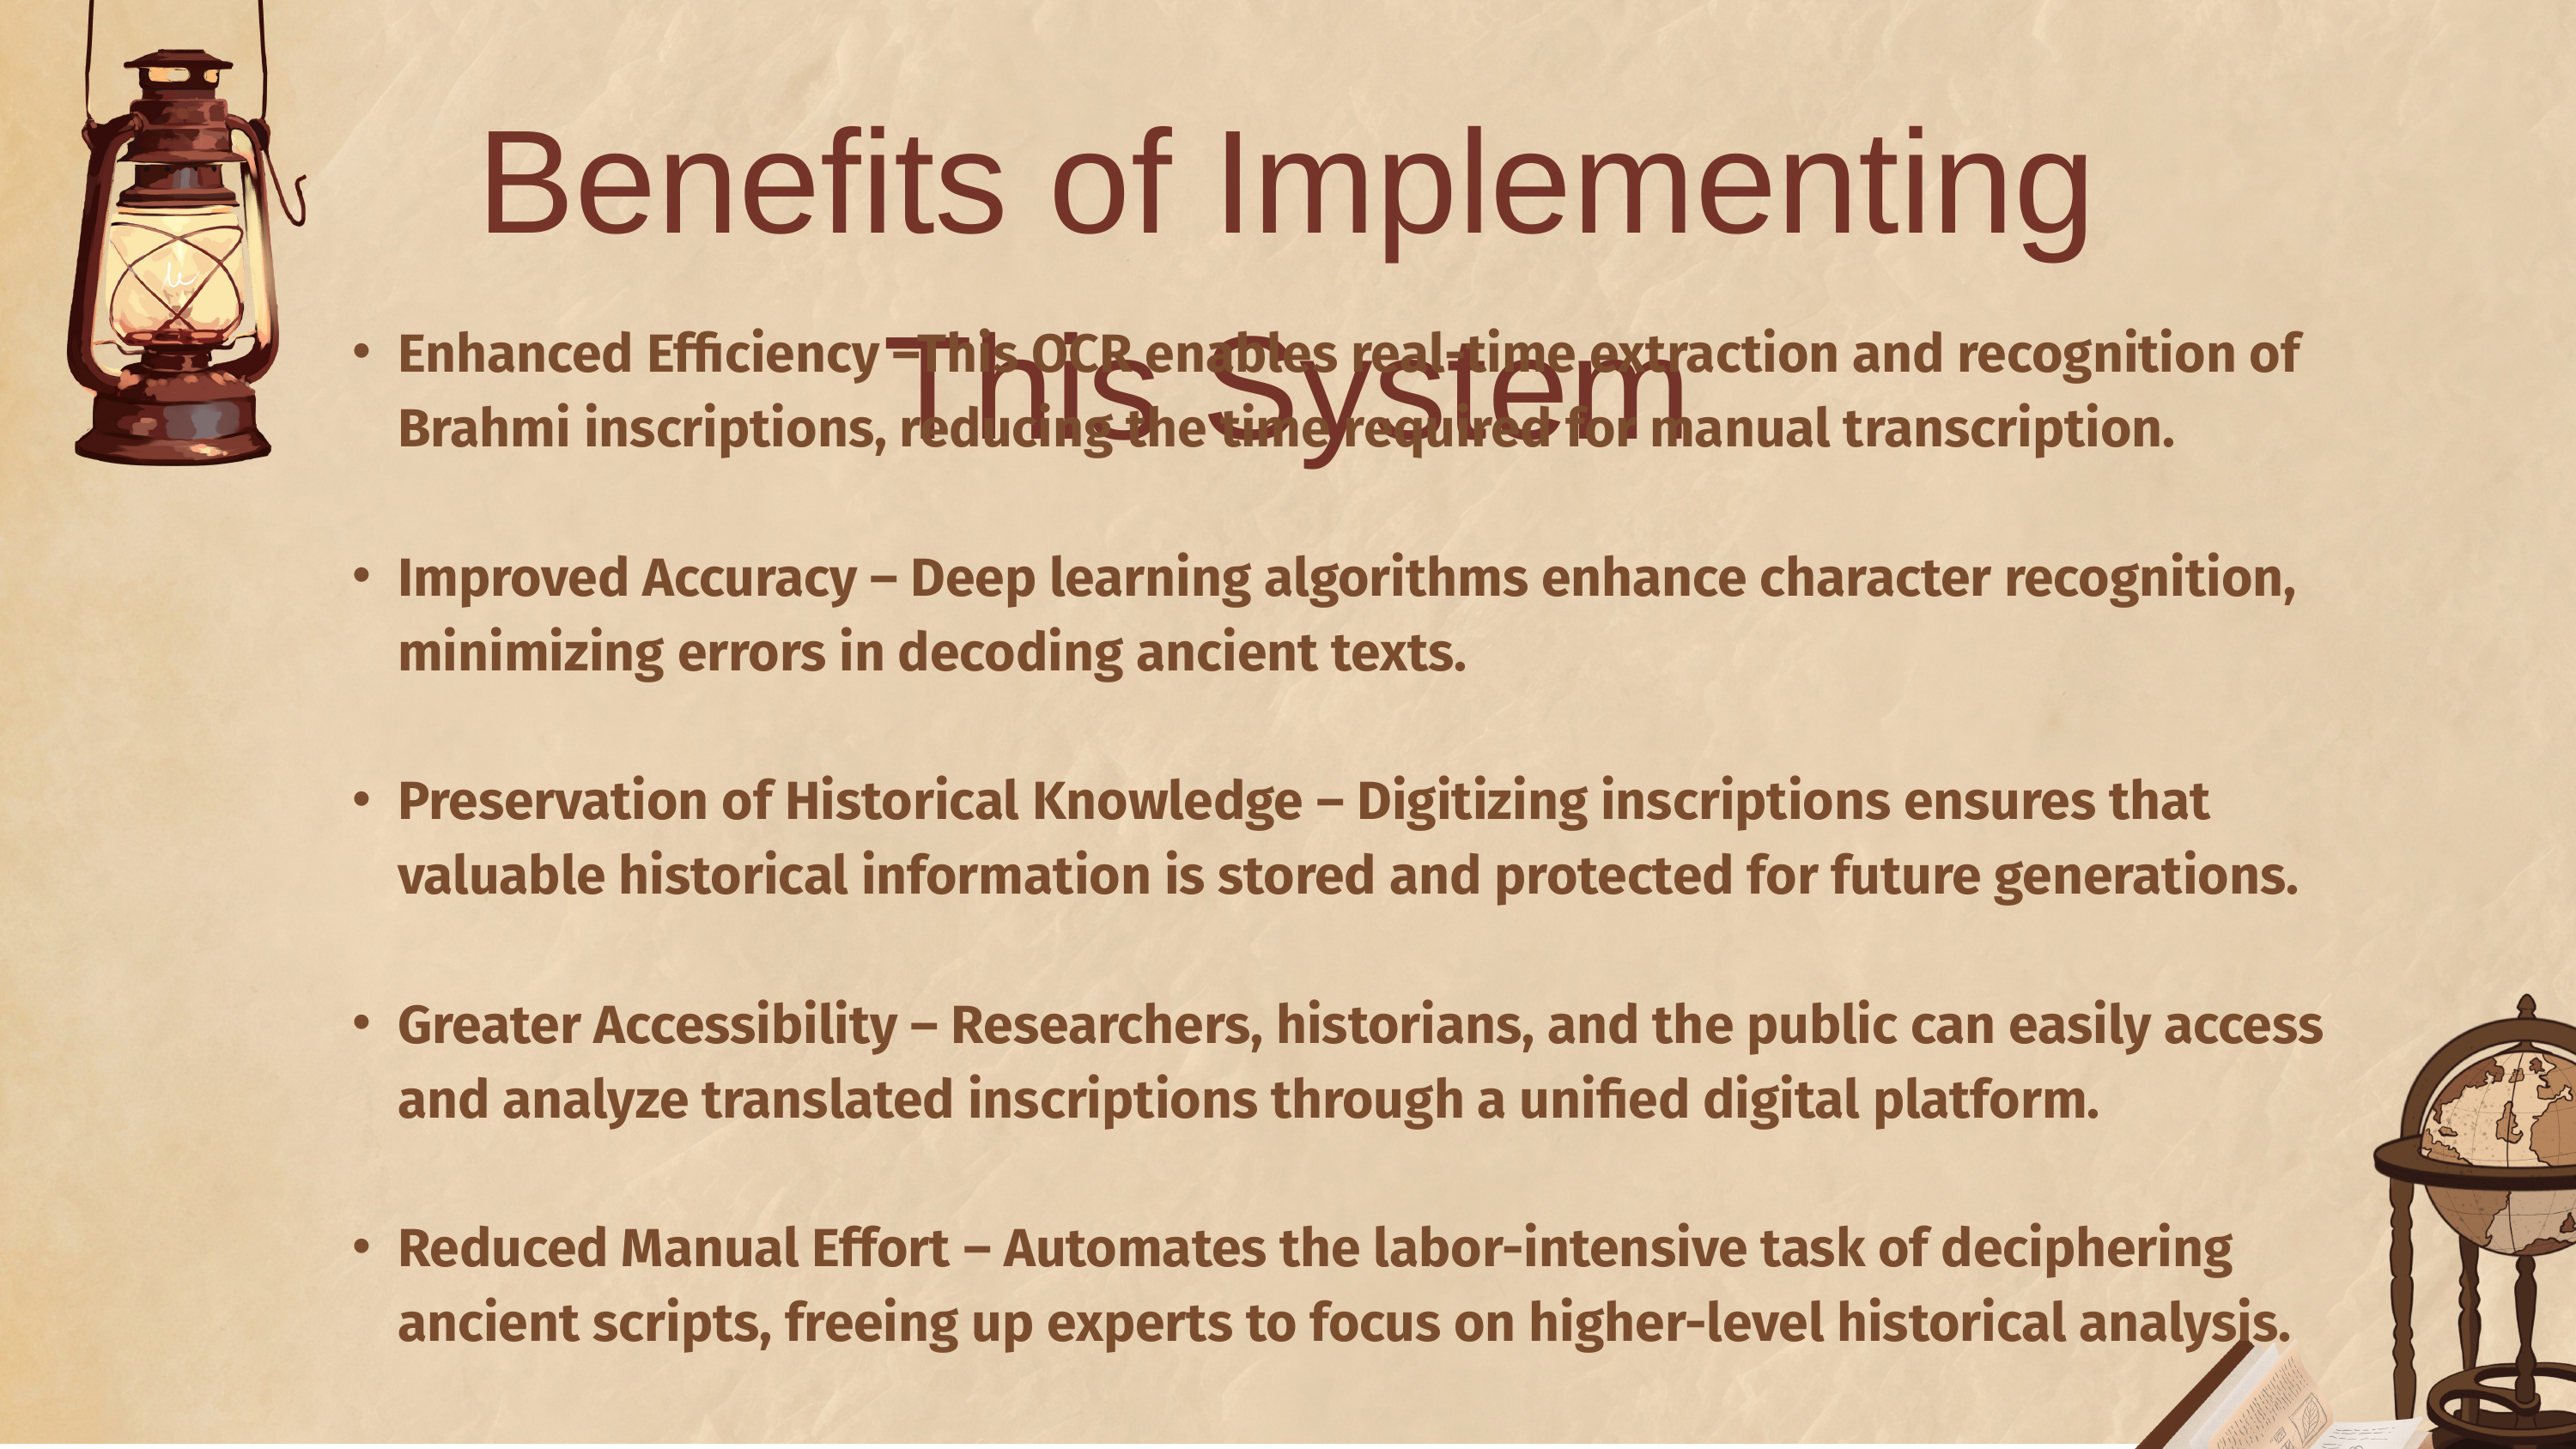

Benefits of Implementing This System
Enhanced Efficiency –This OCR enables real-time extraction and recognition of Brahmi inscriptions, reducing the time required for manual transcription.

Improved Accuracy – Deep learning algorithms enhance character recognition, minimizing errors in decoding ancient texts.

Preservation of Historical Knowledge – Digitizing inscriptions ensures that valuable historical information is stored and protected for future generations.

Greater Accessibility – Researchers, historians, and the public can easily access and analyze translated inscriptions through a unified digital platform.

Reduced Manual Effort – Automates the labor-intensive task of deciphering ancient scripts, freeing up experts to focus on higher-level historical analysis.